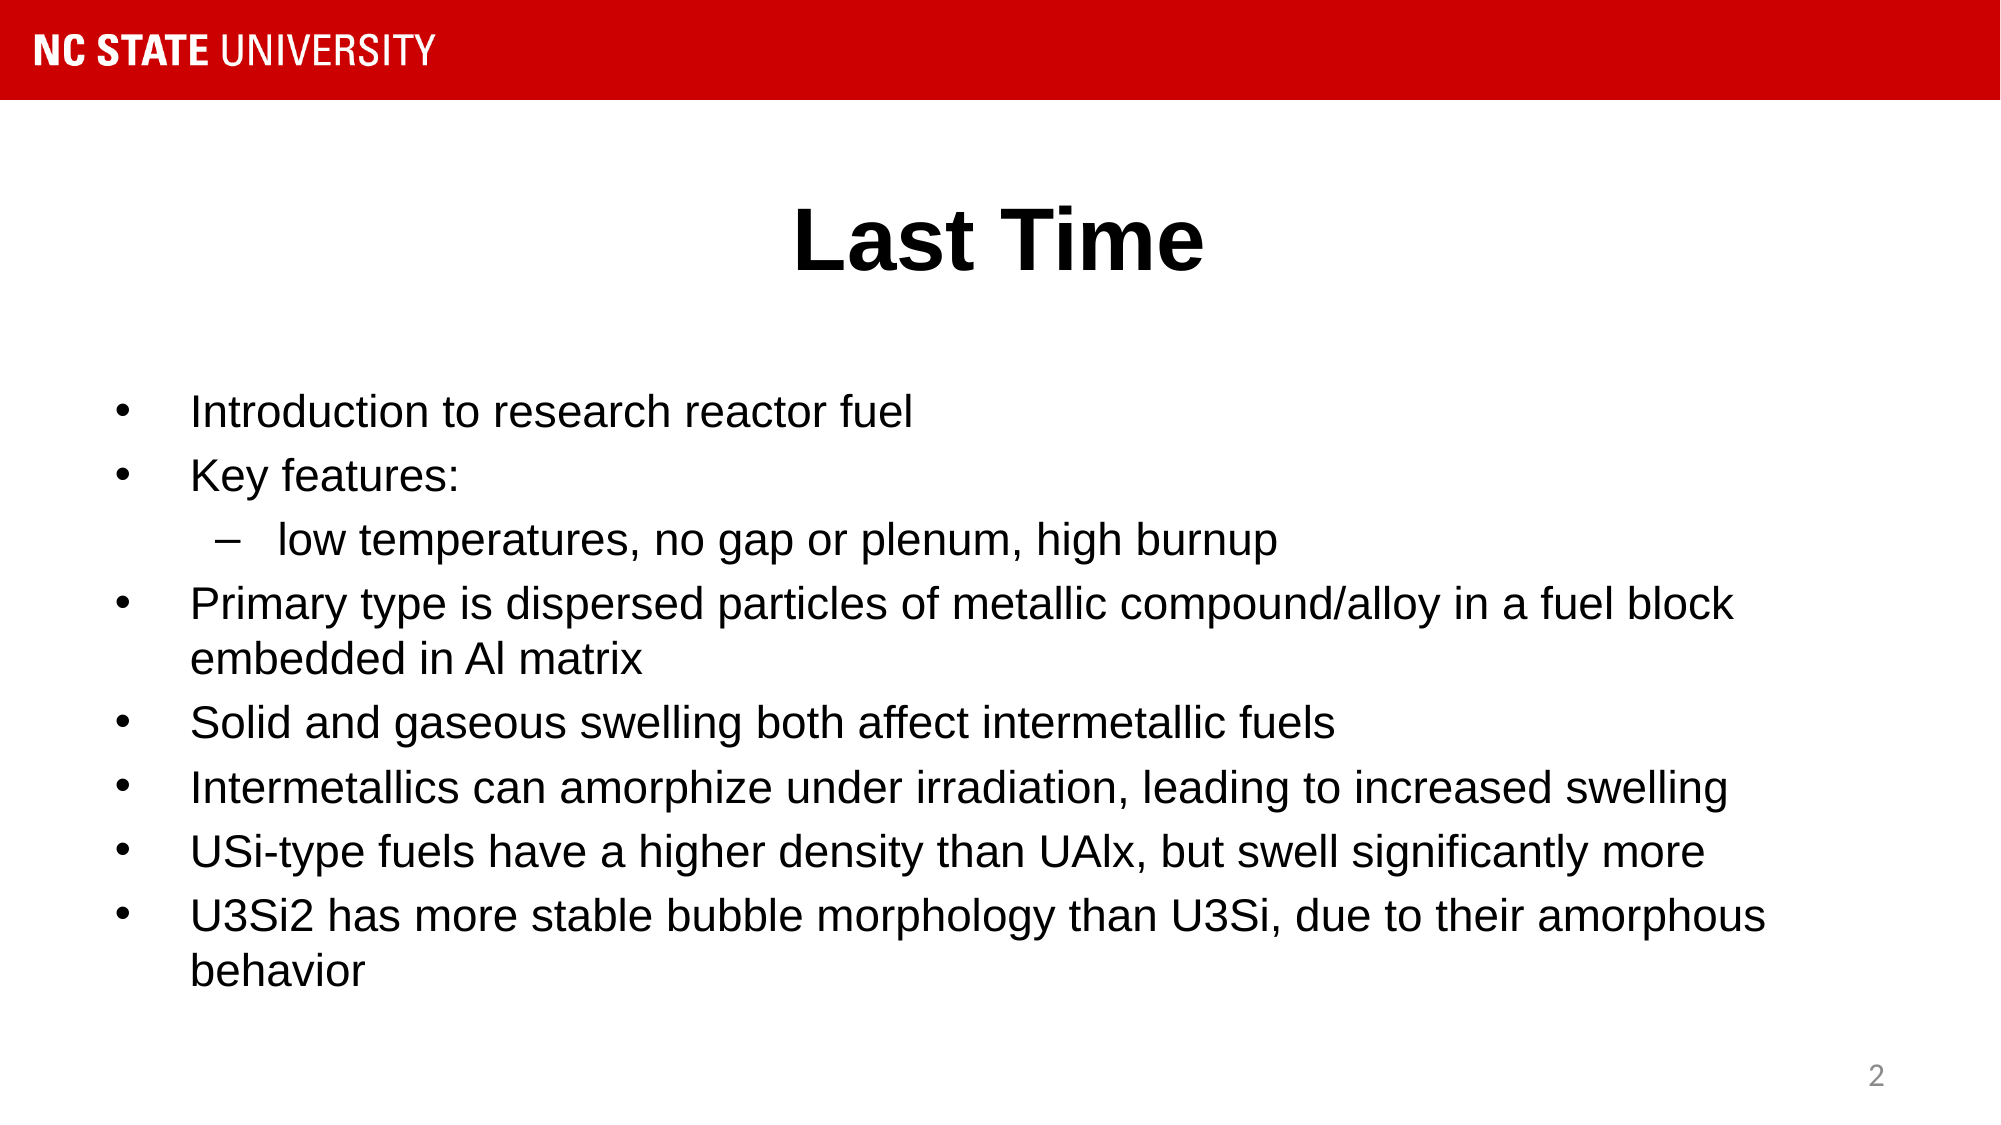

# Last Time
Introduction to research reactor fuel
Key features:
low temperatures, no gap or plenum, high burnup
Primary type is dispersed particles of metallic compound/alloy in a fuel block embedded in Al matrix
Solid and gaseous swelling both affect intermetallic fuels
Intermetallics can amorphize under irradiation, leading to increased swelling
USi-type fuels have a higher density than UAlx, but swell significantly more
U3Si2 has more stable bubble morphology than U3Si, due to their amorphous behavior
2